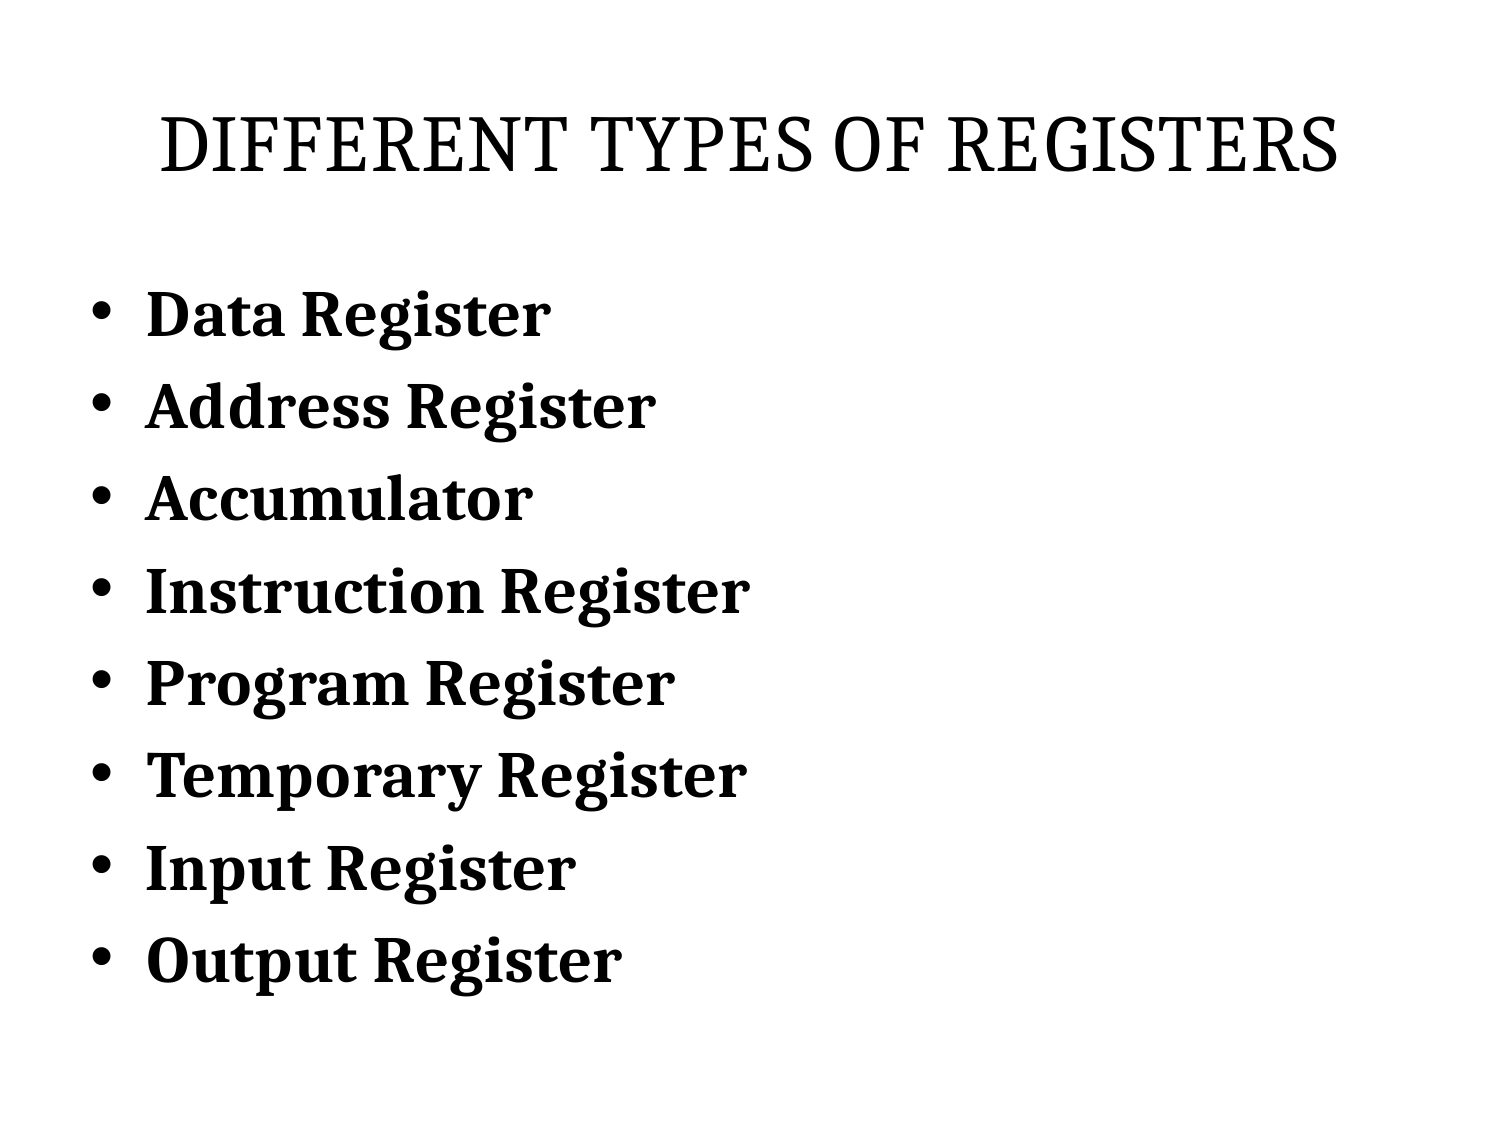

# DIFFERENT TYPES OF REGISTERS
Data Register
Address Register
Accumulator
Instruction Register
Program Register
Temporary Register
Input Register
Output Register